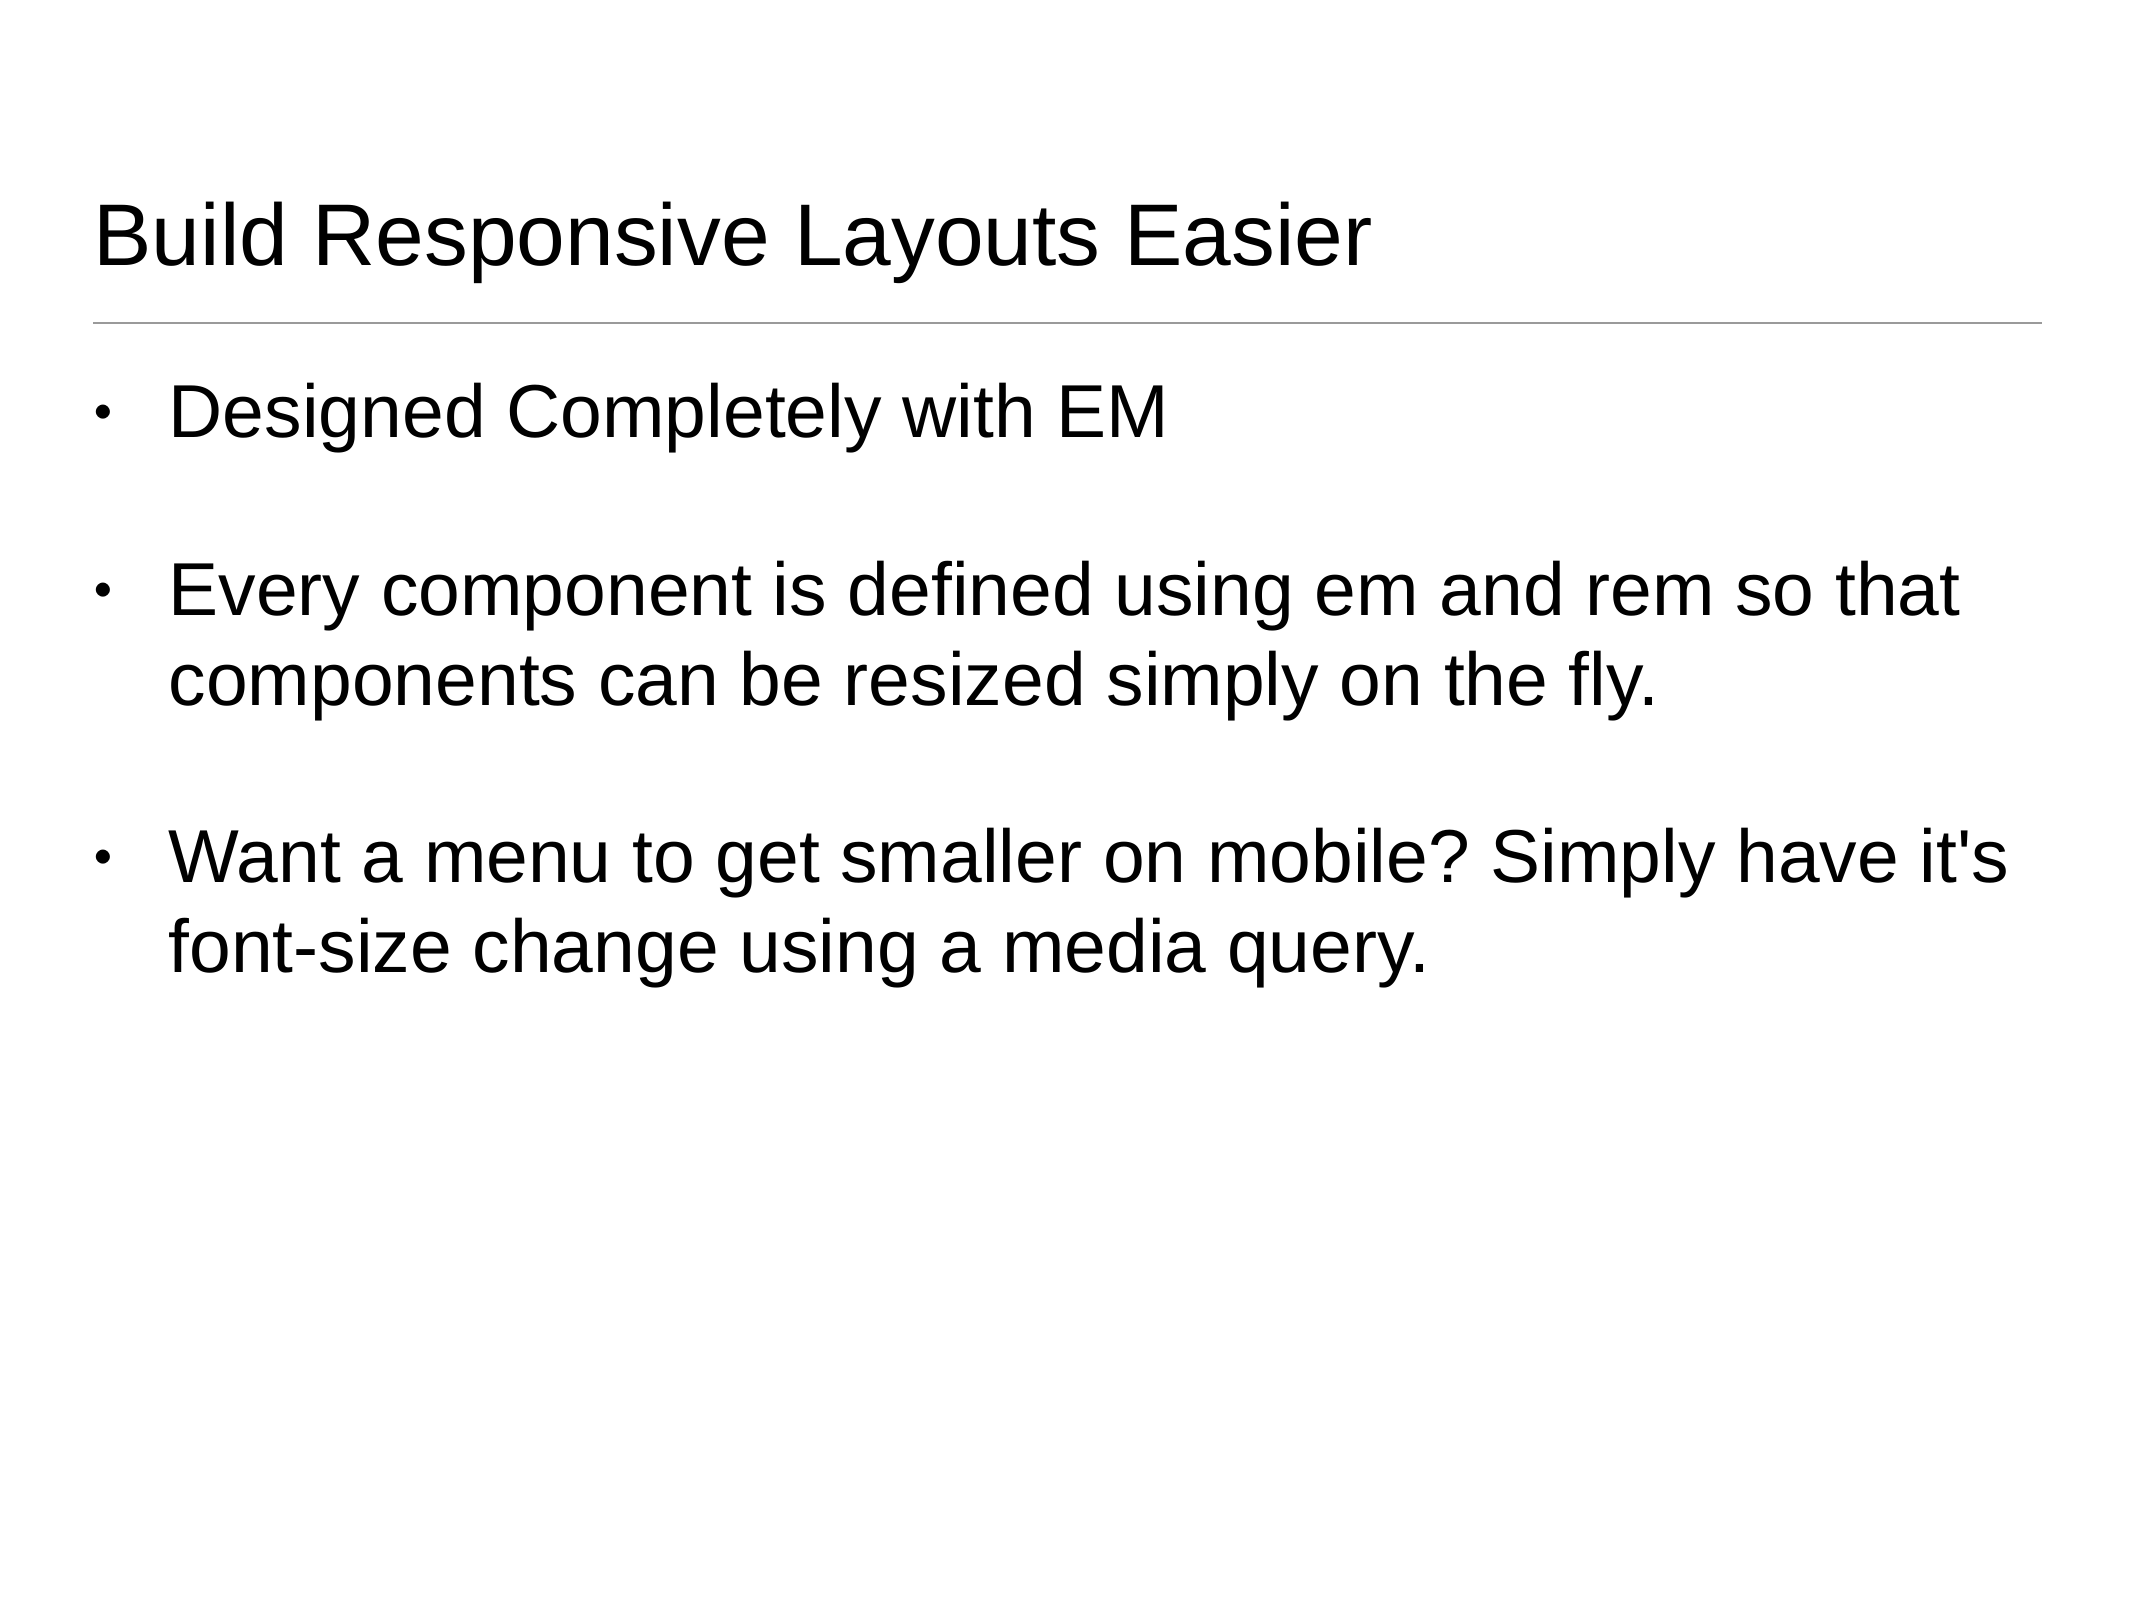

# Build Responsive Layouts Easier
Designed Completely with EM
Every component is defined using em and rem so that components can be resized simply on the fly.
Want a menu to get smaller on mobile? Simply have it's font-size change using a media query.